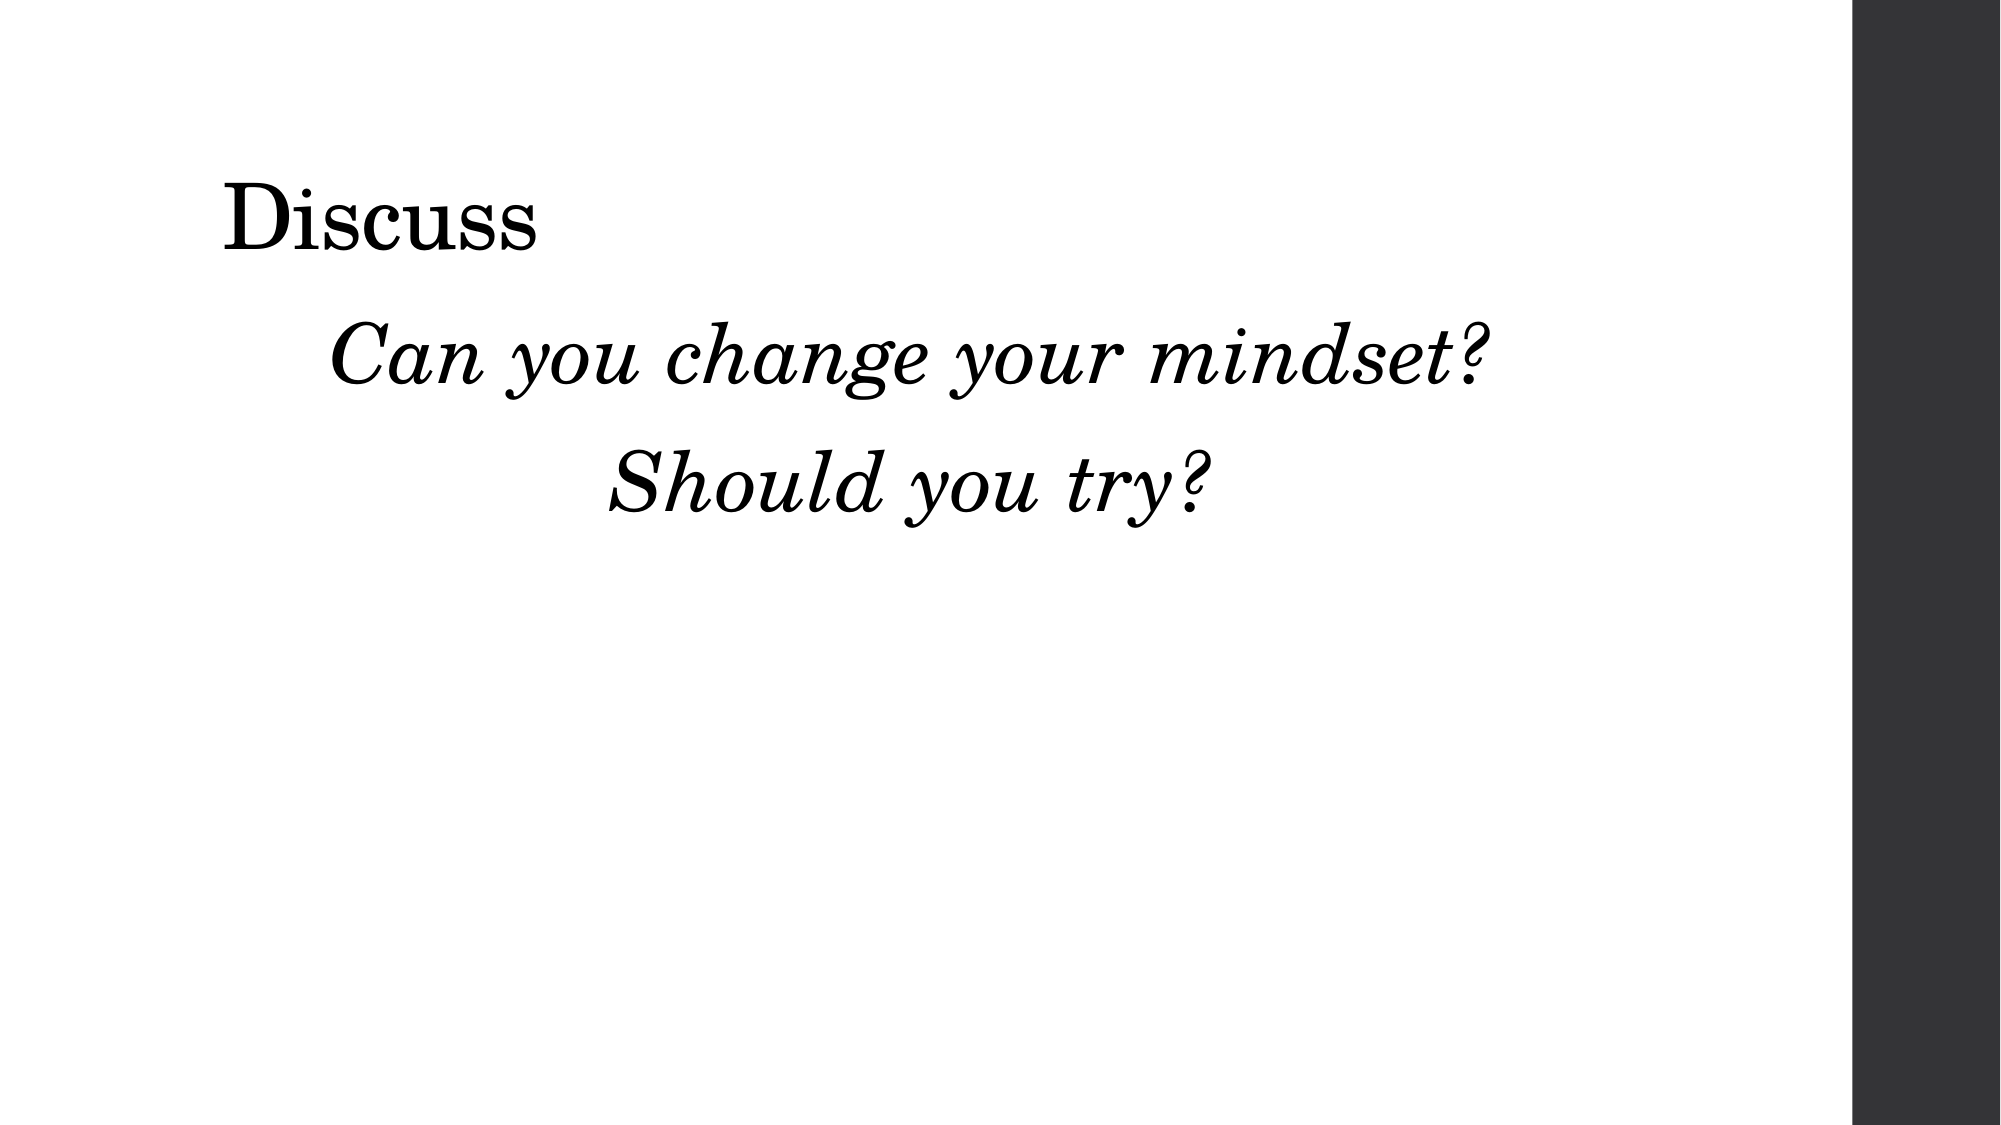

# Discuss
Can you change your mindset?
Should you try?